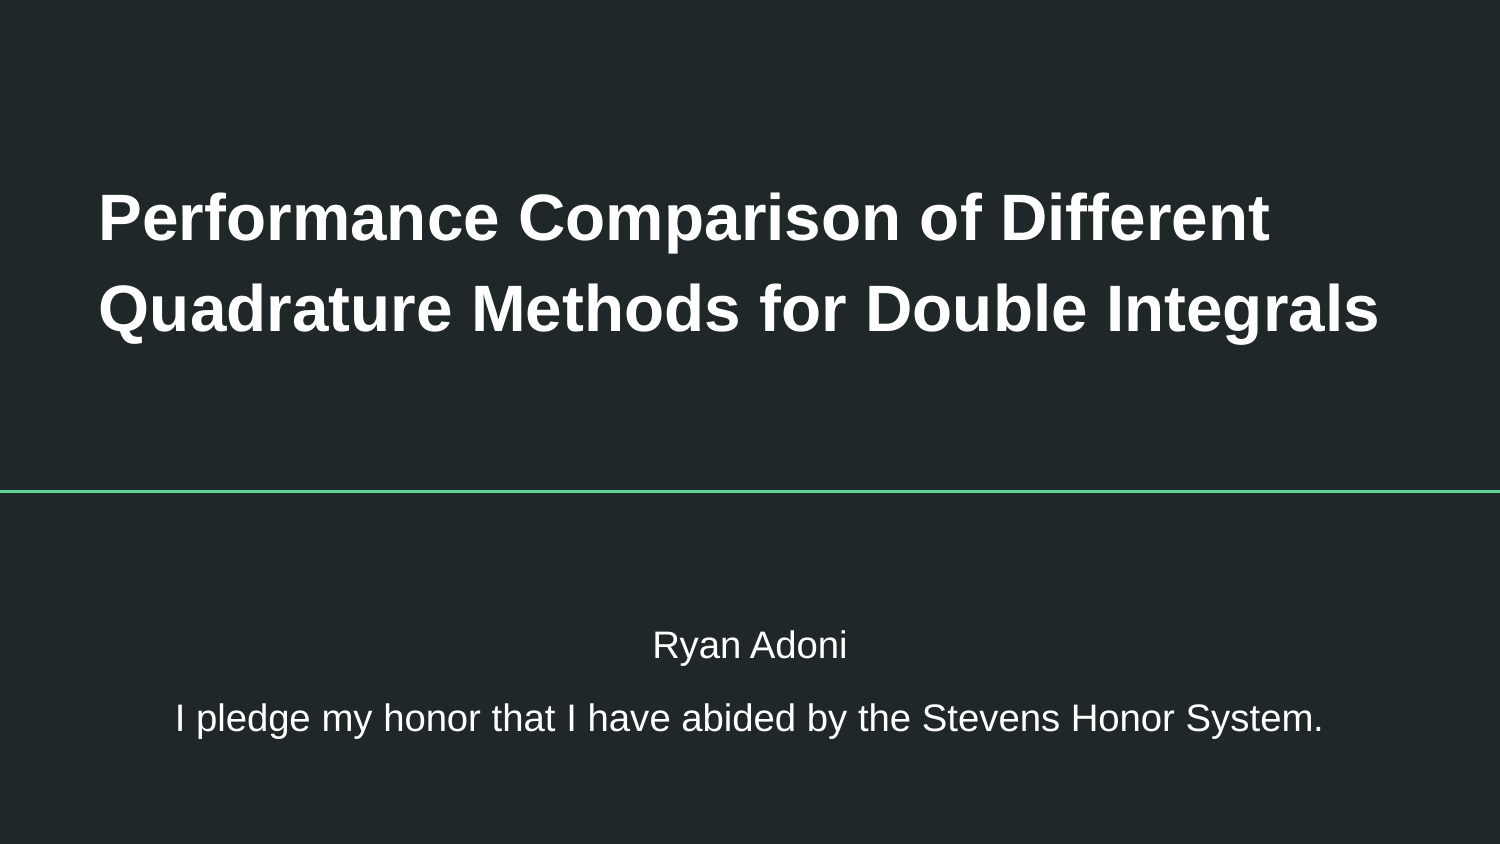

# Performance Comparison of Different Quadrature Methods for Double Integrals

Ryan Adoni
I pledge my honor that I have abided by the Stevens Honor System.